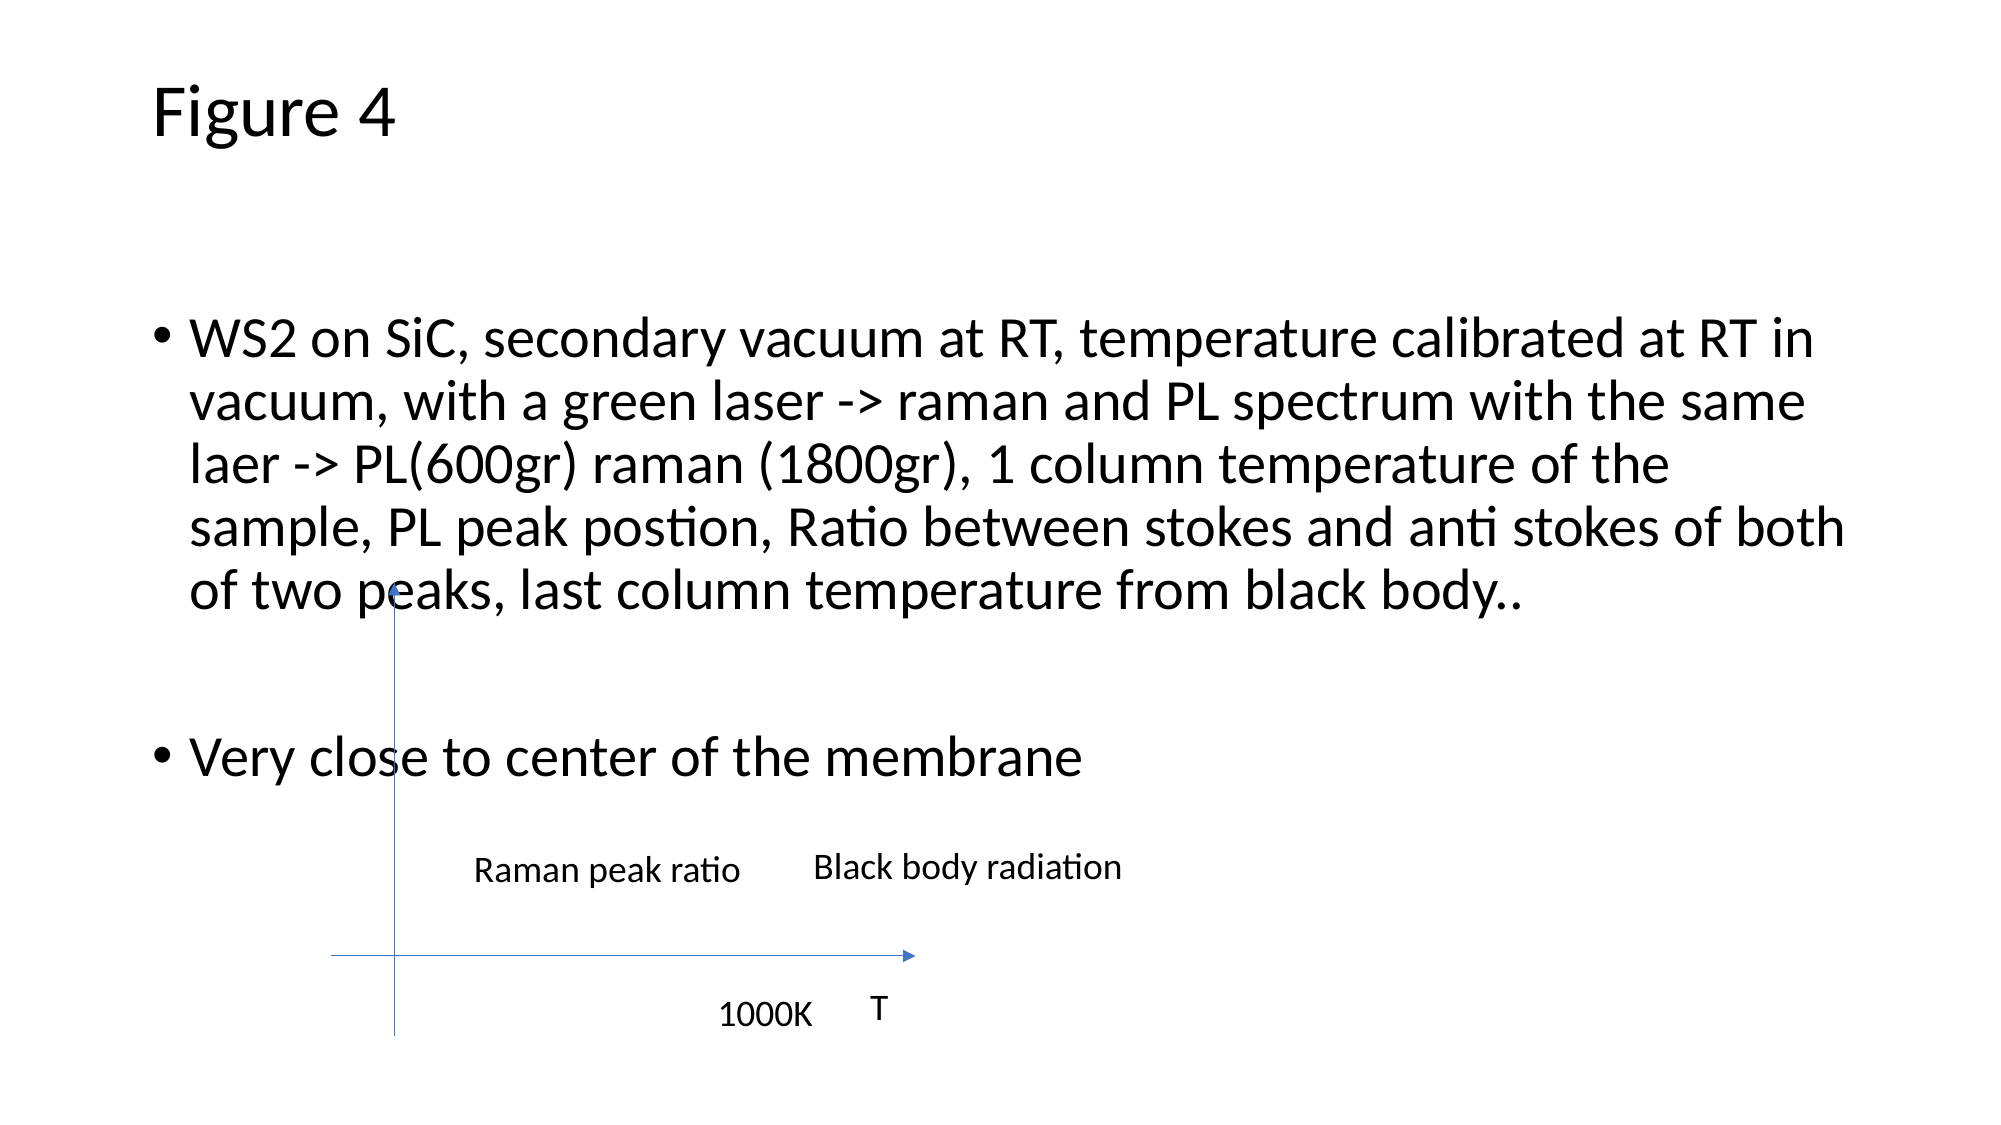

# Figure 4
WS2 on SiC, secondary vacuum at RT, temperature calibrated at RT in vacuum, with a green laser -> raman and PL spectrum with the same laer -> PL(600gr) raman (1800gr), 1 column temperature of the sample, PL peak postion, Ratio between stokes and anti stokes of both of two peaks, last column temperature from black body..

Very close to center of the membrane
Black body radiation
Raman peak ratio
T
1000K